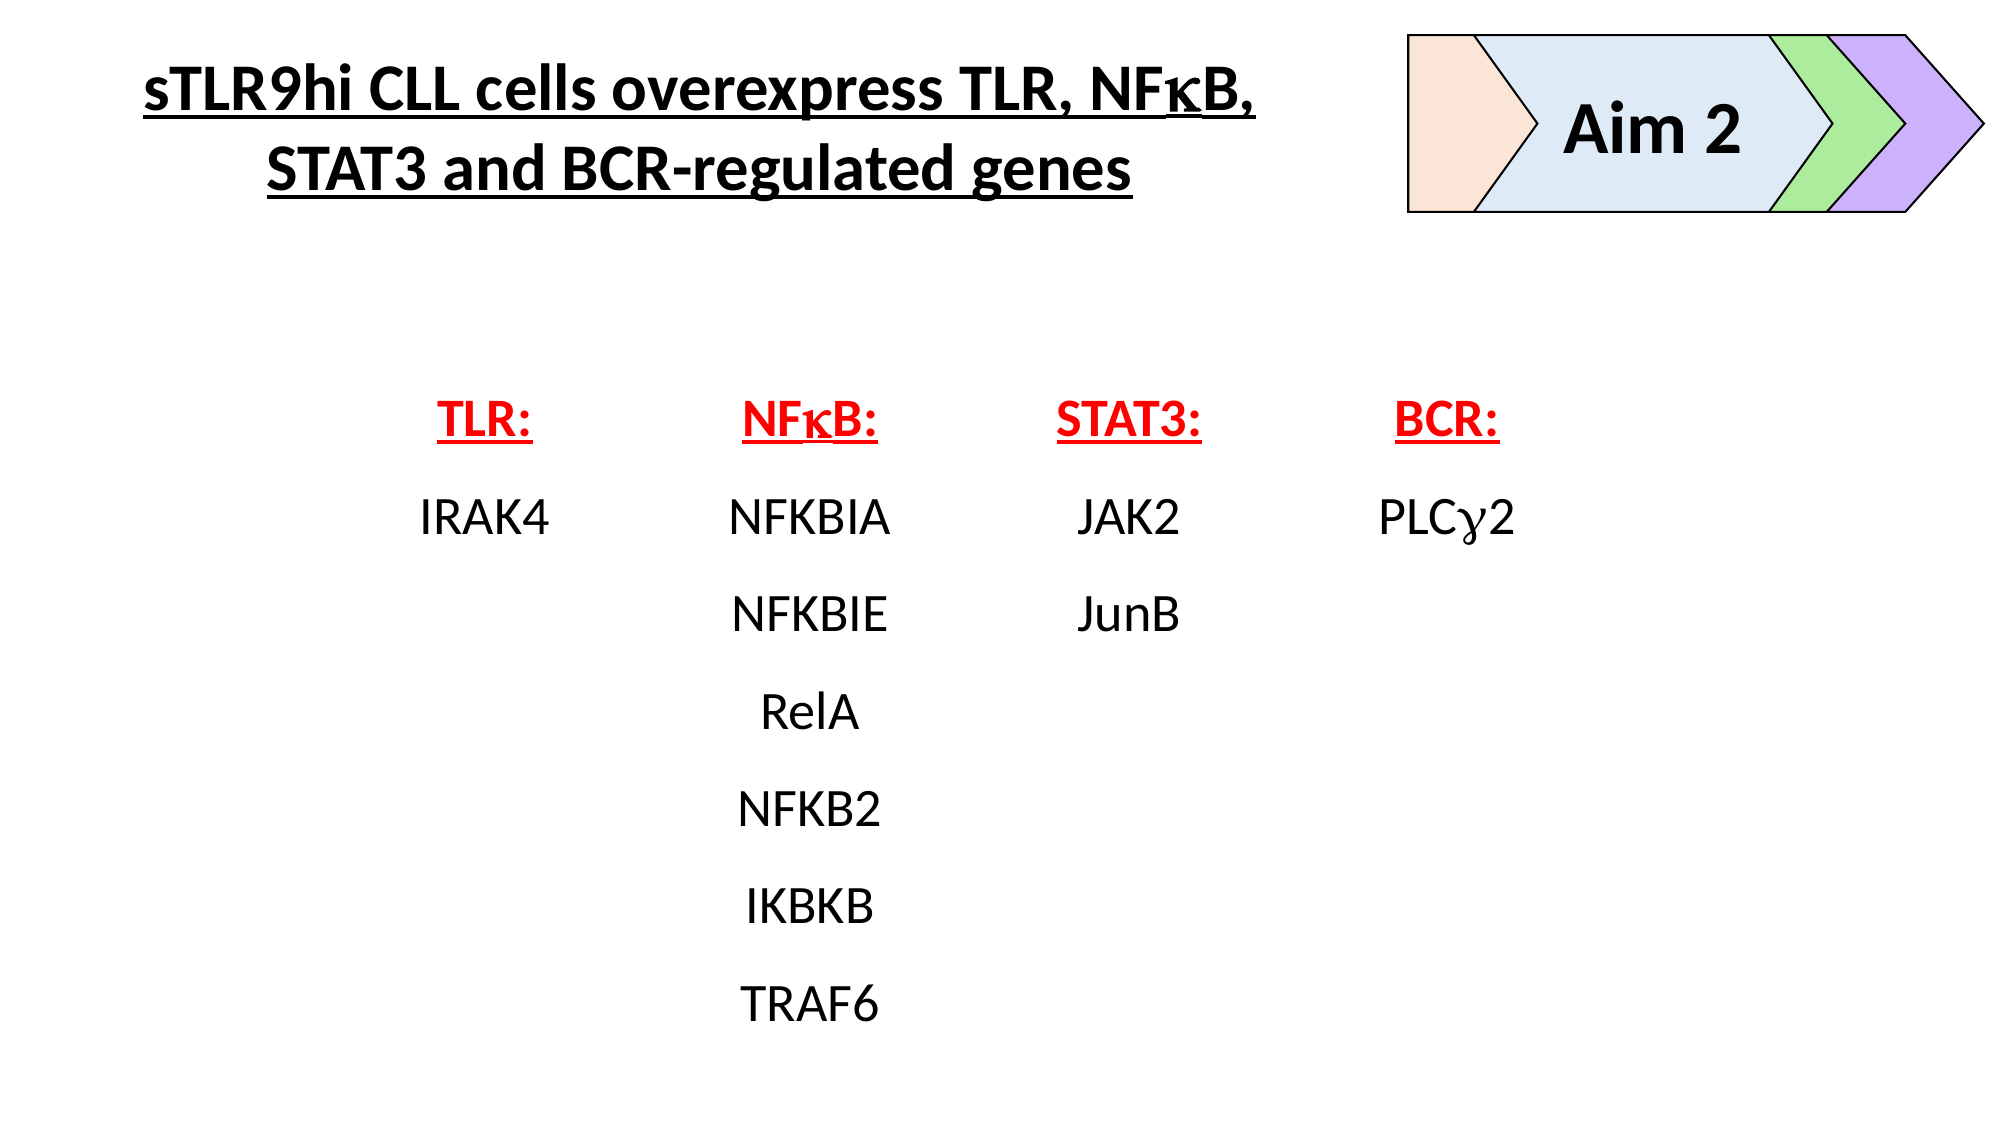

Aim 2

Aim 1

sTLR9hi CLL cells overexpress TLR, NFκB, STAT3 and BCR-regulated genes
TLR:
IRAK4

NFκB:
NFKBIA
NFKBIE
RelA
NFKB2
IKBKB
TRAF6

STAT3:
JAK2
JunB

BCR:
PLCγ2